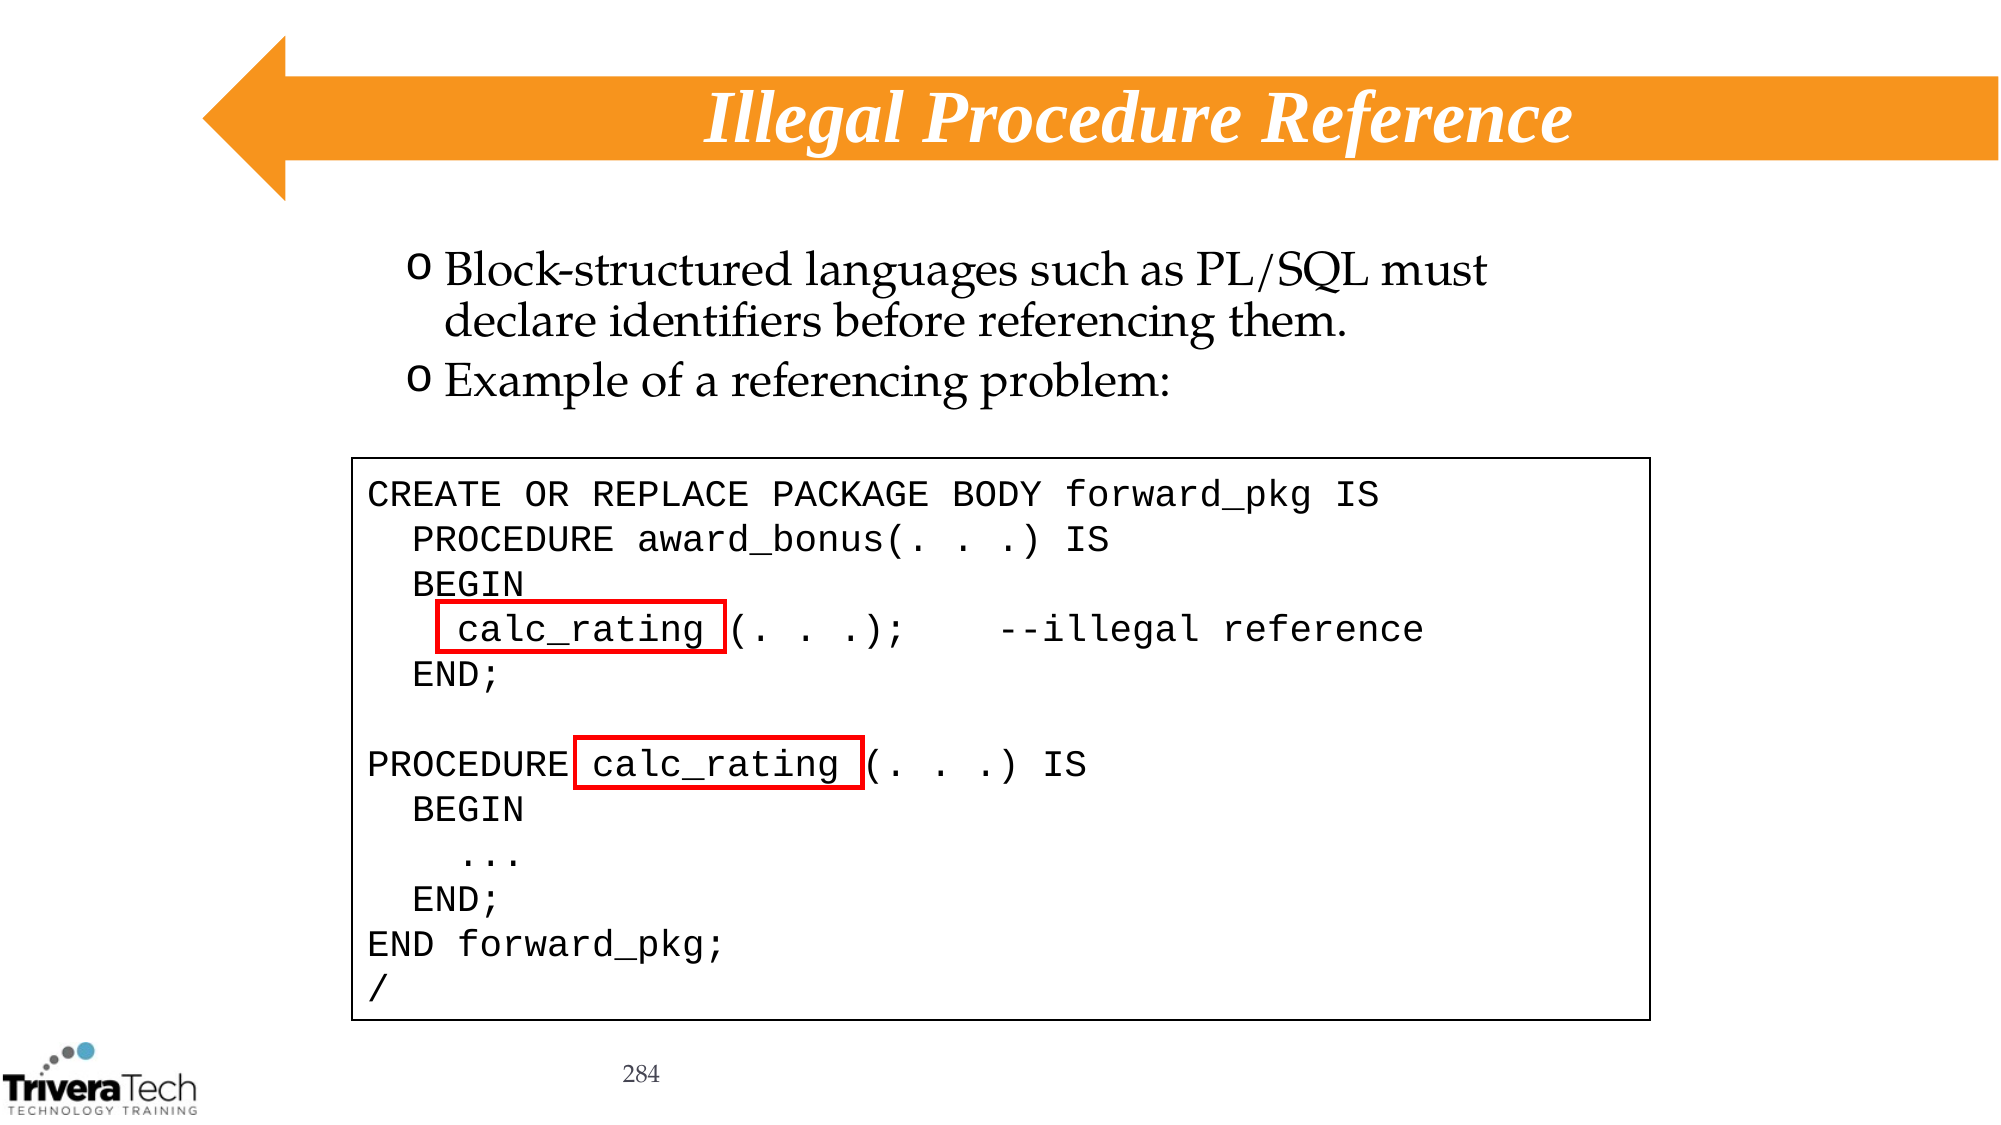

# Illegal Procedure Reference
Block-structured languages such as PL/SQL must declare identifiers before referencing them.
Example of a referencing problem:
CREATE OR REPLACE PACKAGE BODY forward_pkg IS
  PROCEDURE award_bonus(. . .) IS
  BEGIN
    calc_rating (. . .);    --illegal reference
  END;

PROCEDURE calc_rating (. . .) IS
  BEGIN
    ...
  END;
END forward_pkg;
/

284